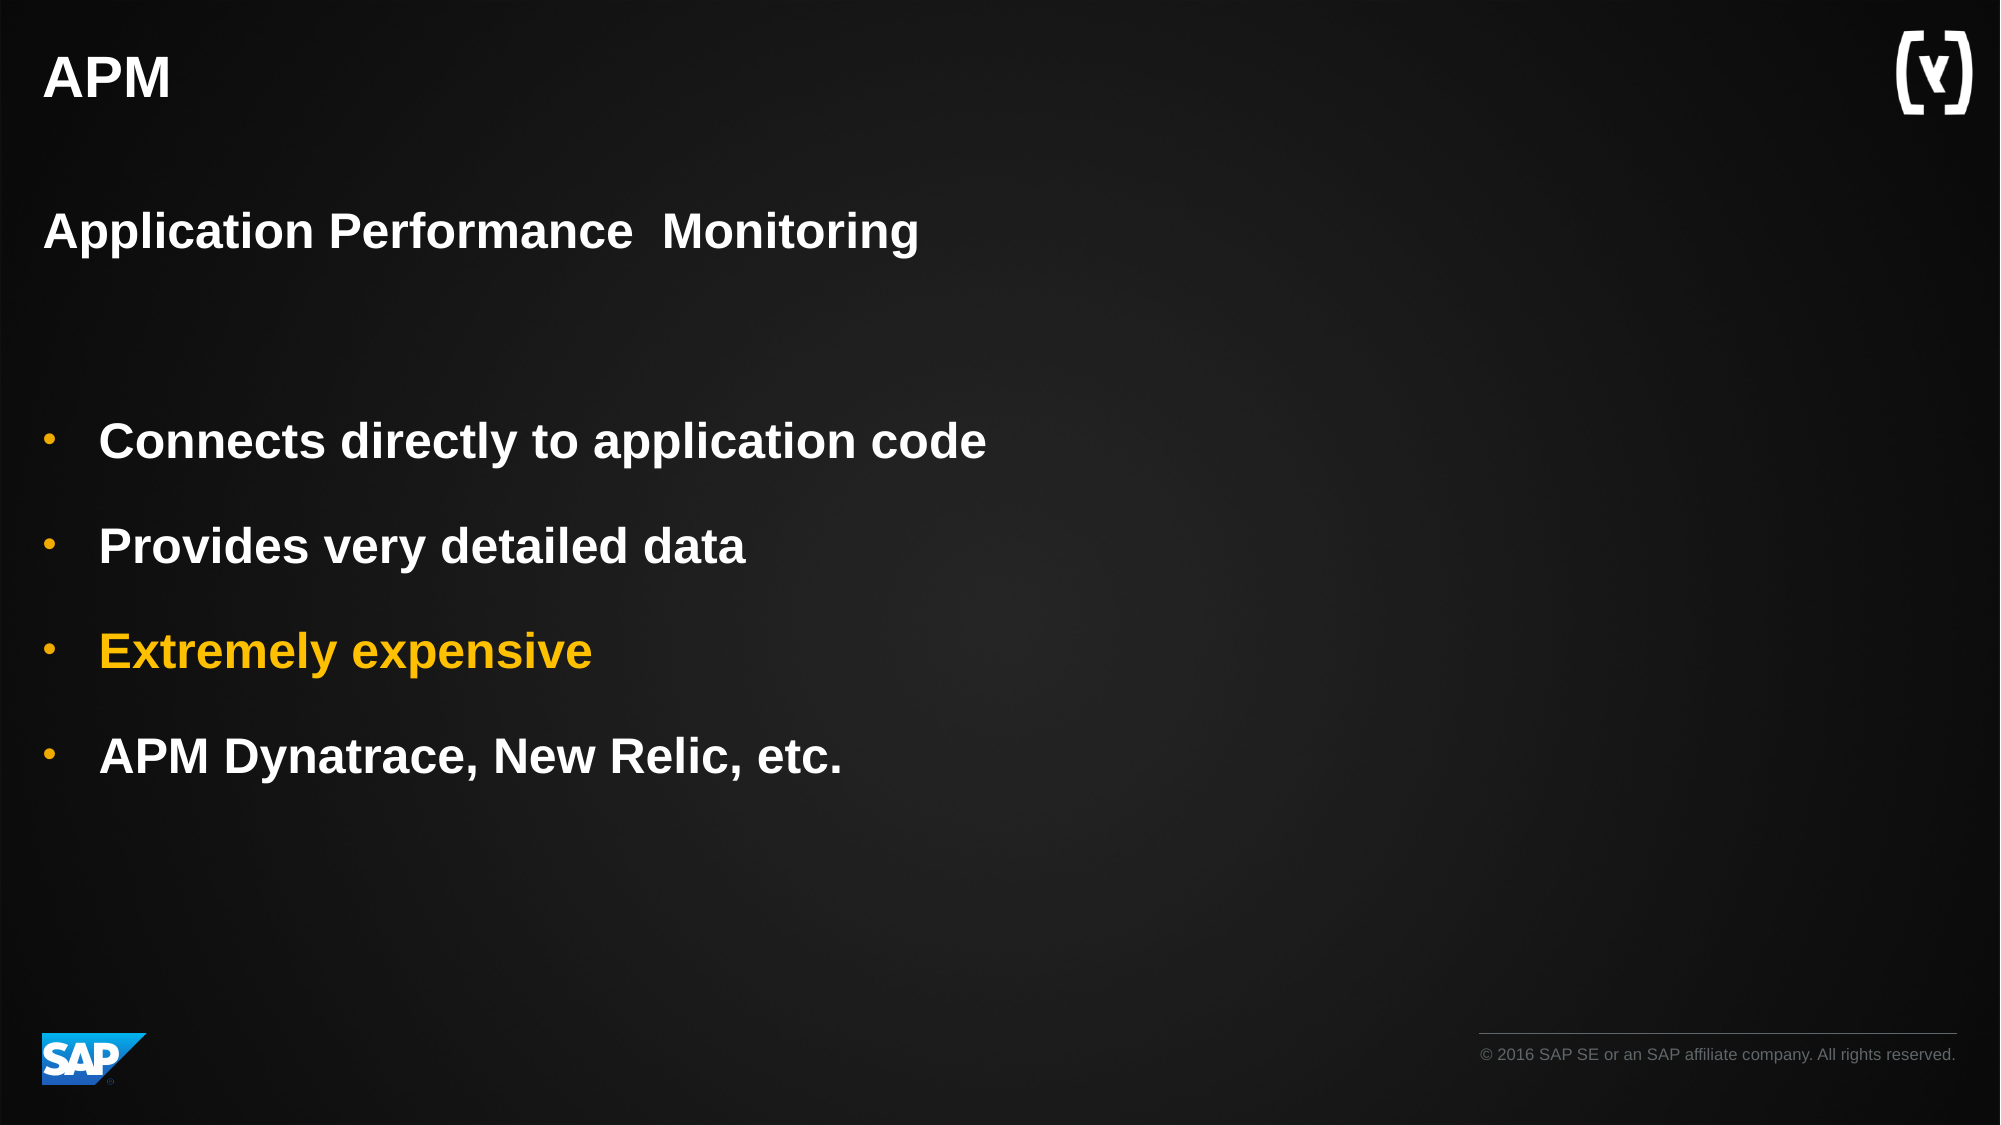

# APM
Application Performance  Monitoring

Connects directly to application code
Provides very detailed data
Extremely expensive
APM Dynatrace, New Relic, etc.